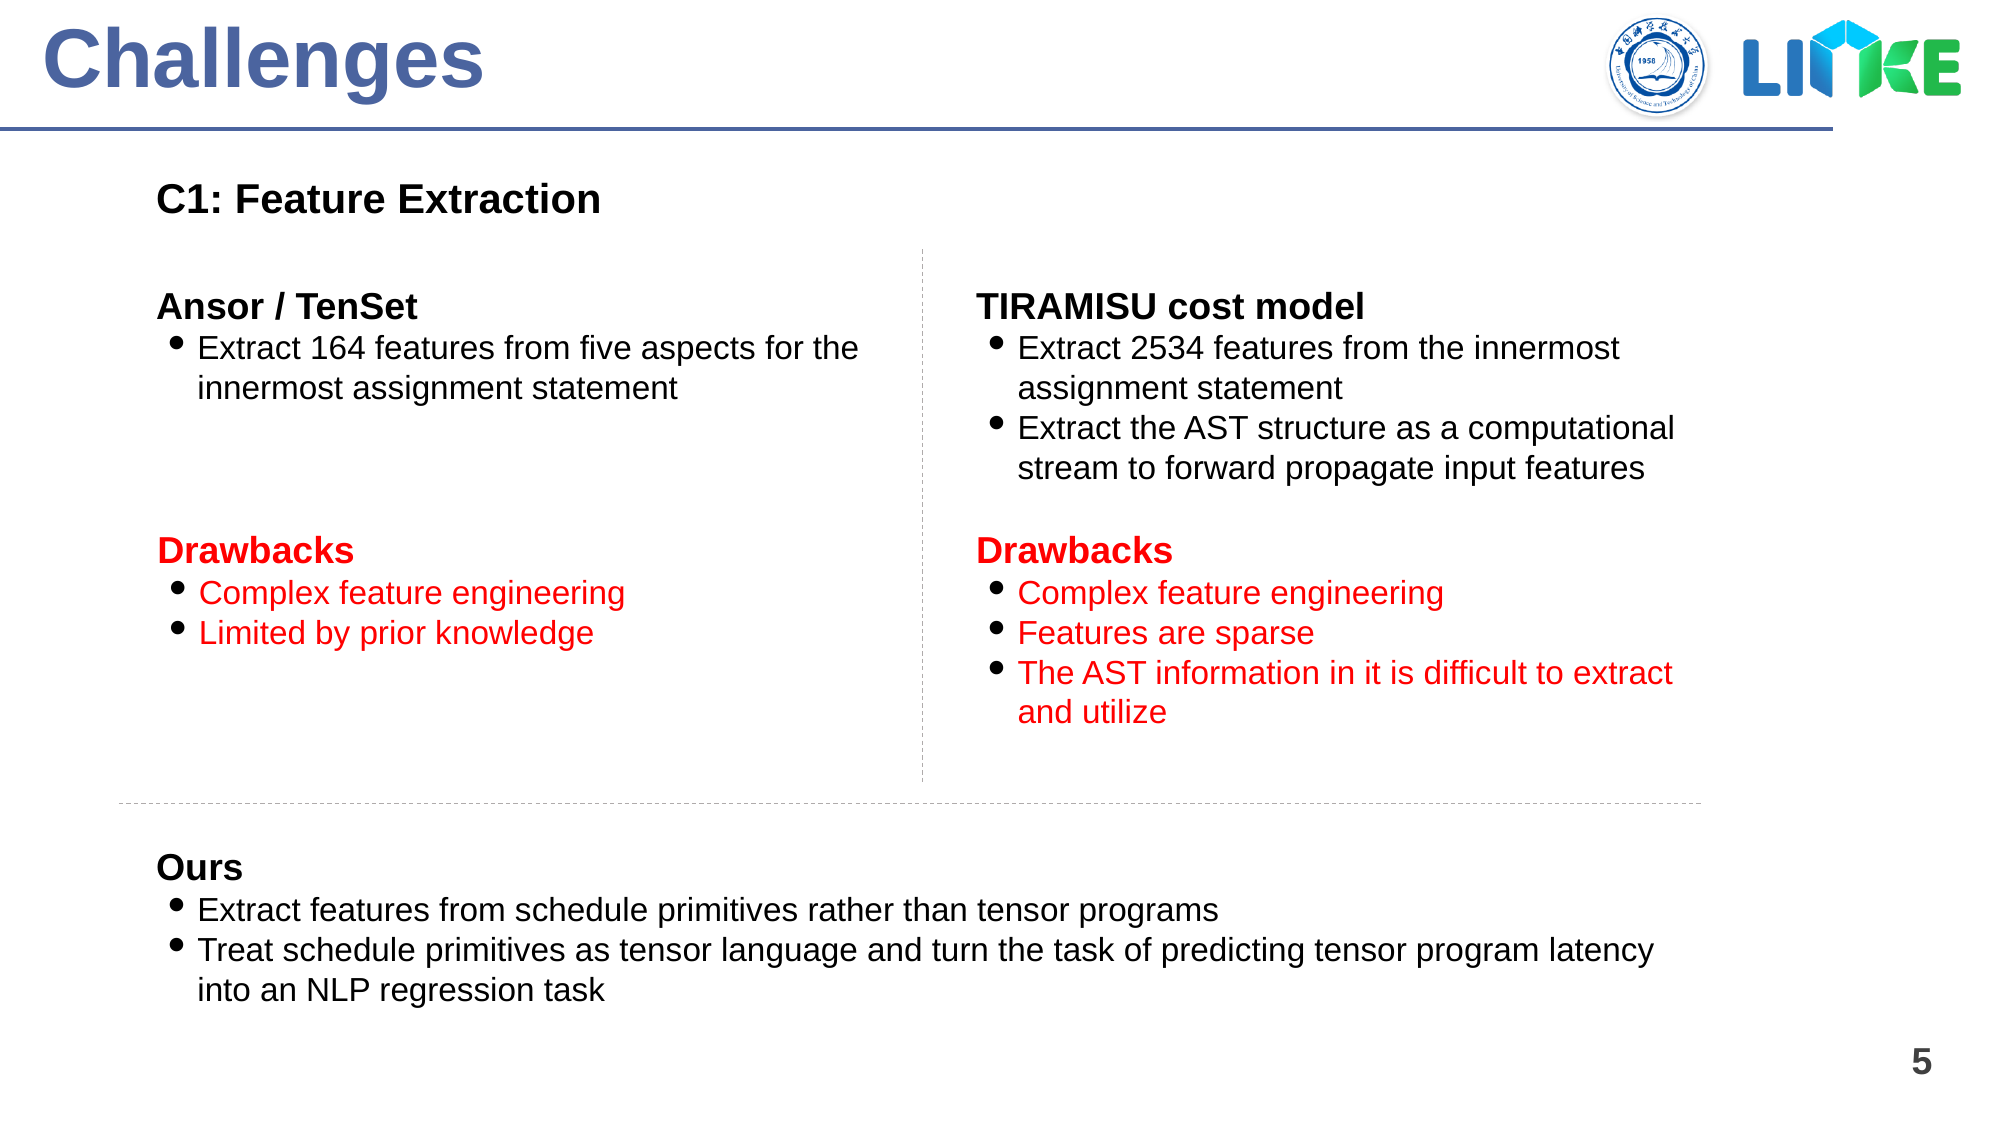

# Challenges
C1: Feature Extraction
Ansor / TenSet
Extract 164 features from five aspects for the innermost assignment statement
TIRAMISU cost model
Extract 2534 features from the innermost assignment statement
Extract the AST structure as a computational stream to forward propagate input features
Drawbacks
Complex feature engineering
Limited by prior knowledge
Drawbacks
Complex feature engineering
Features are sparse
The AST information in it is difficult to extract and utilize
Ours
Extract features from schedule primitives rather than tensor programs
Treat schedule primitives as tensor language and turn the task of predicting tensor program latency into an NLP regression task
5